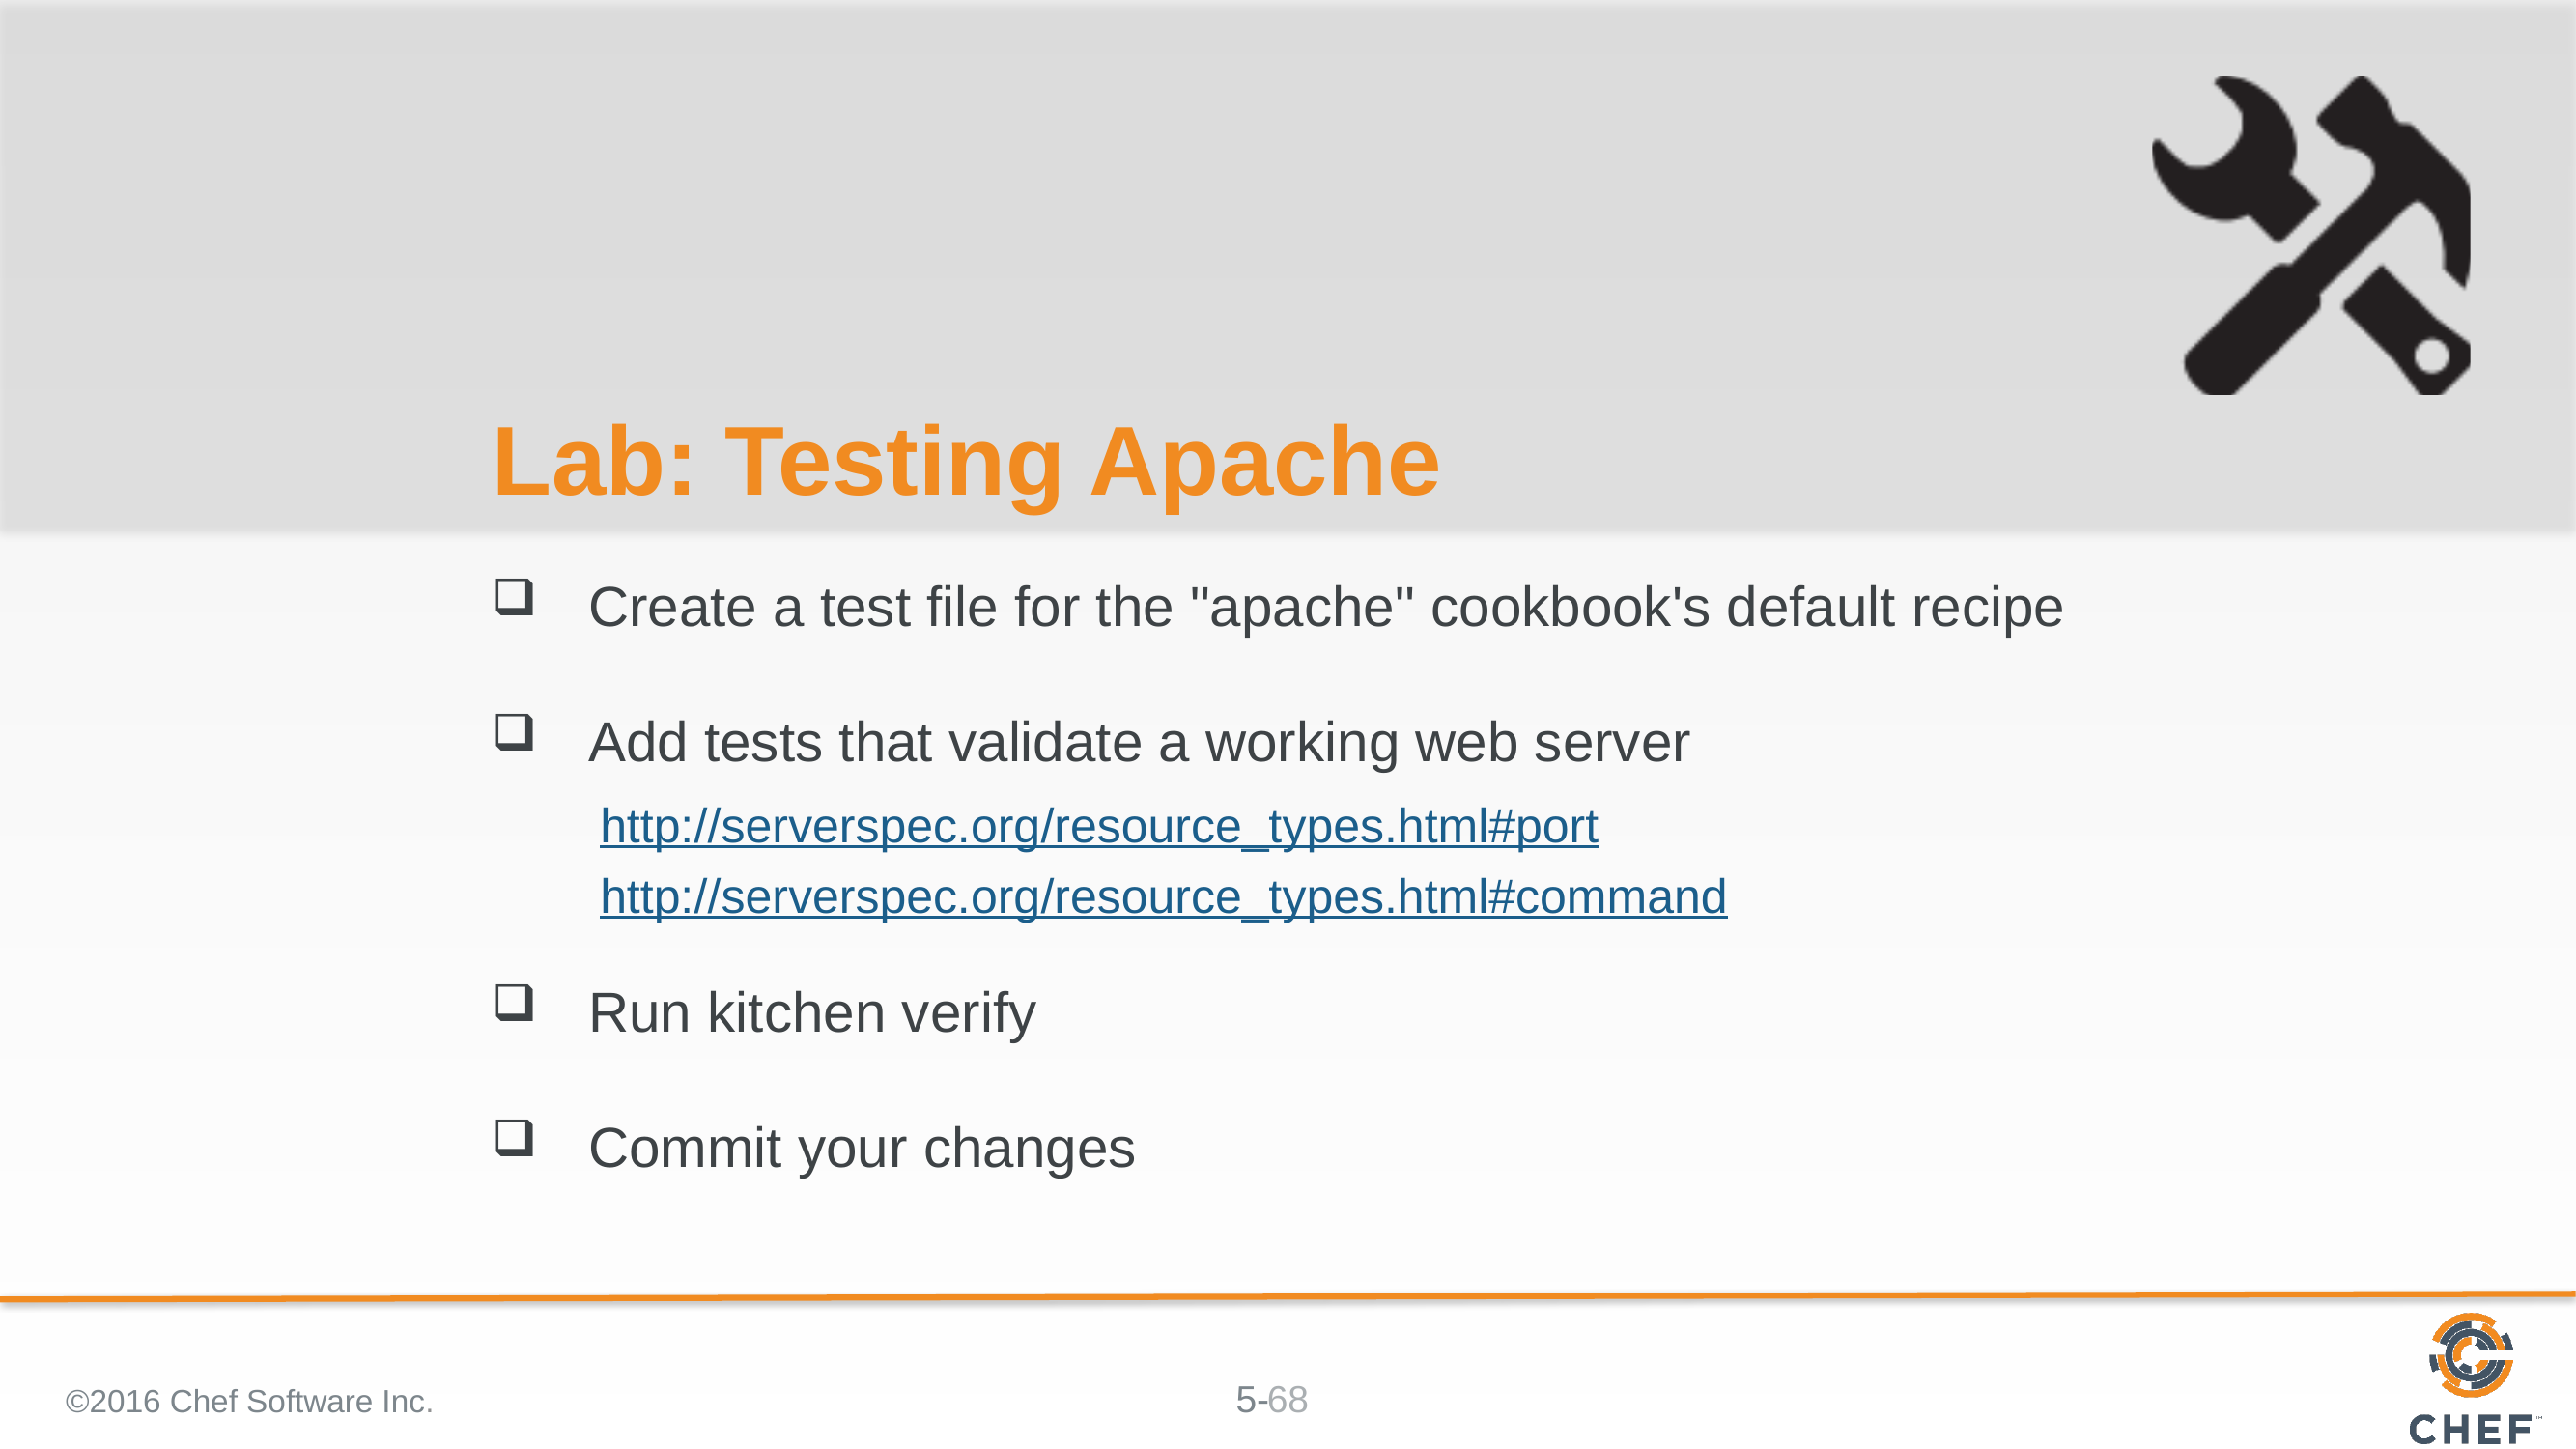

# Lab: Testing Apache
Create a test file for the "apache" cookbook's default recipe

Add tests that validate a working web server

Run kitchen verify

Commit your changes
http://serverspec.org/resource_types.html#port
http://serverspec.org/resource_types.html#command
©2016 Chef Software Inc.
68